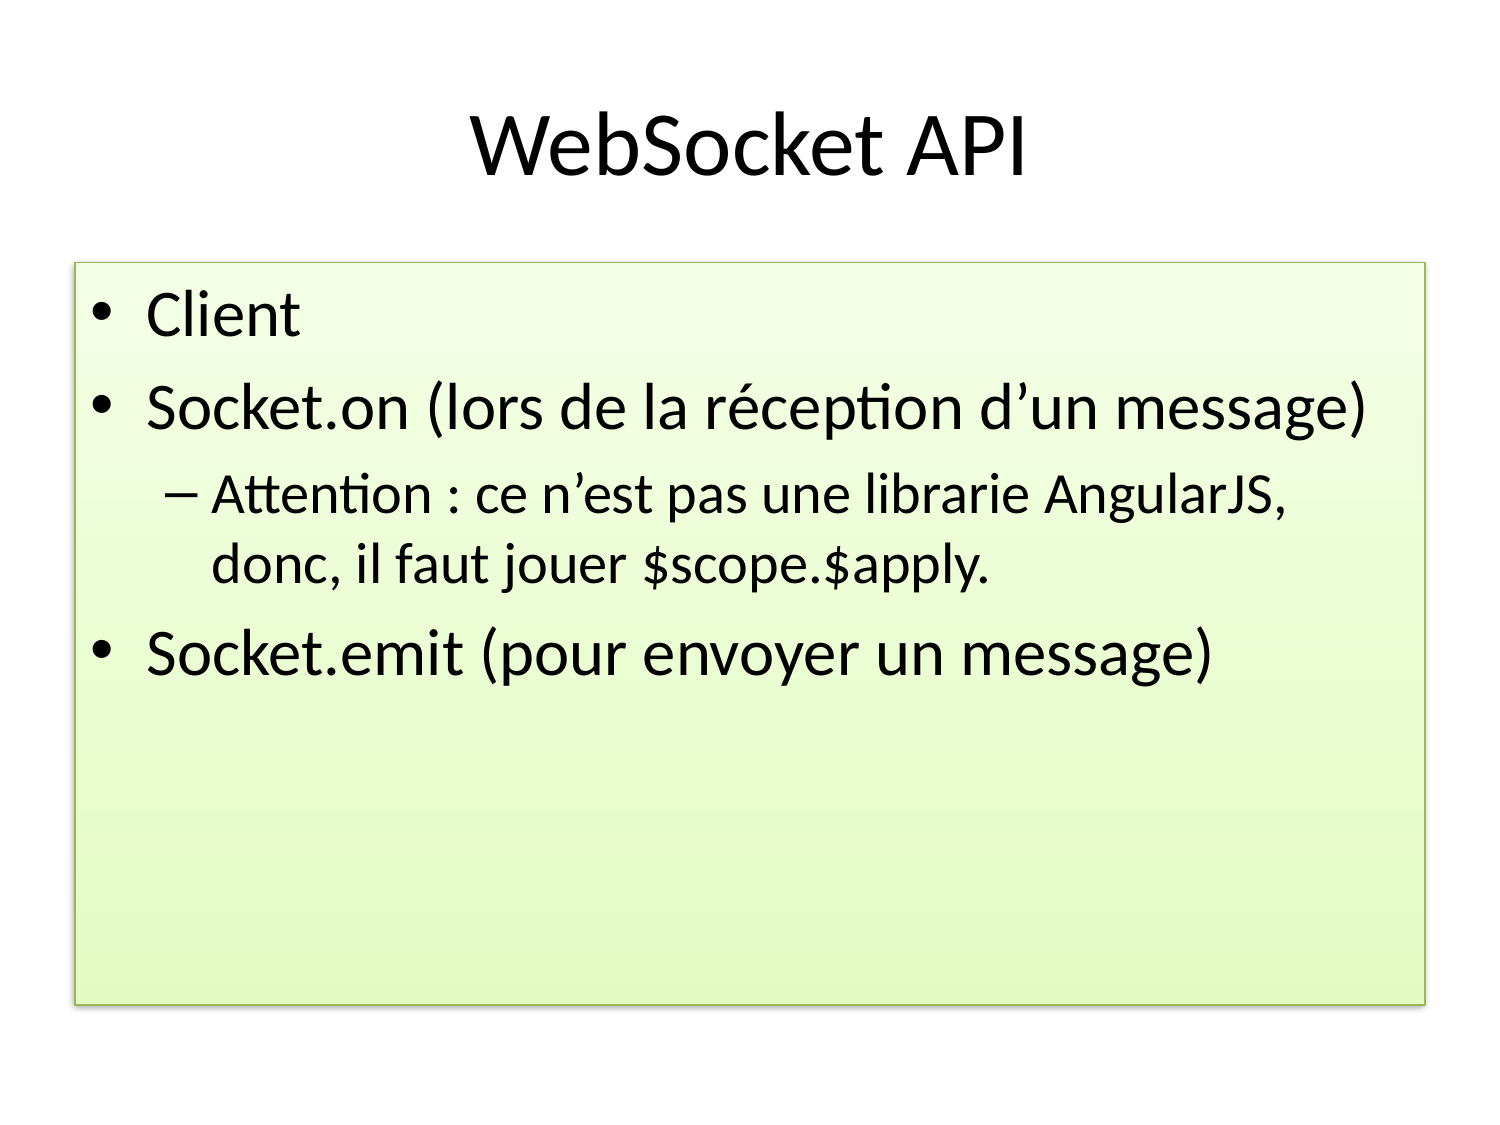

# WebSocket API
Client
Socket.on (lors de la réception d’un message)
Attention : ce n’est pas une librarie AngularJS, donc, il faut jouer $scope.$apply.
Socket.emit (pour envoyer un message)